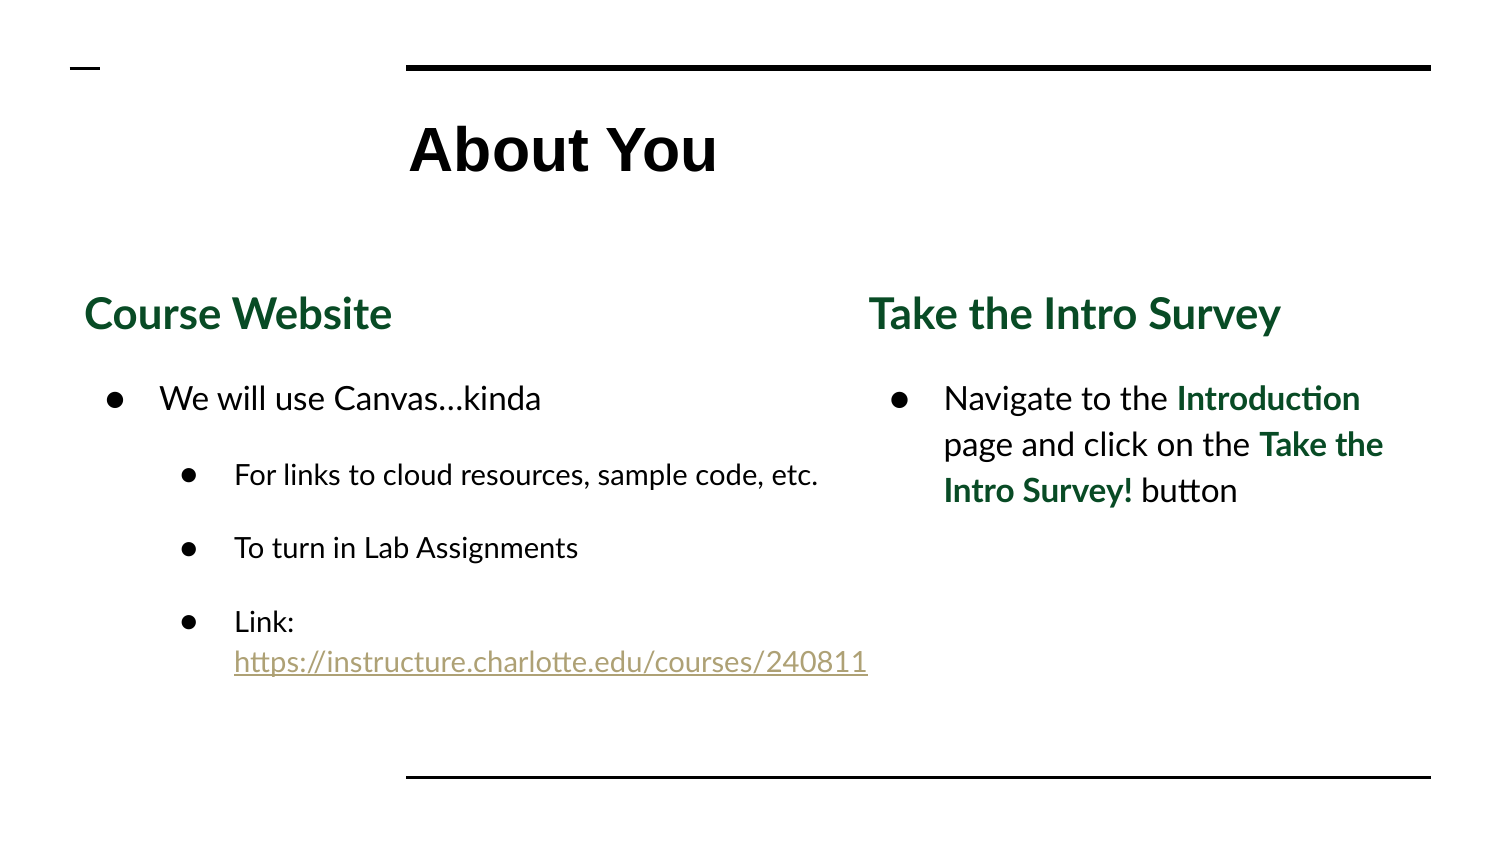

# About You
Course Website
We will use Canvas…kinda
For links to cloud resources, sample code, etc.
To turn in Lab Assignments
Link: https://instructure.charlotte.edu/courses/240811

Take the Intro Survey
Navigate to the Introduction page and click on the Take the Intro Survey! button